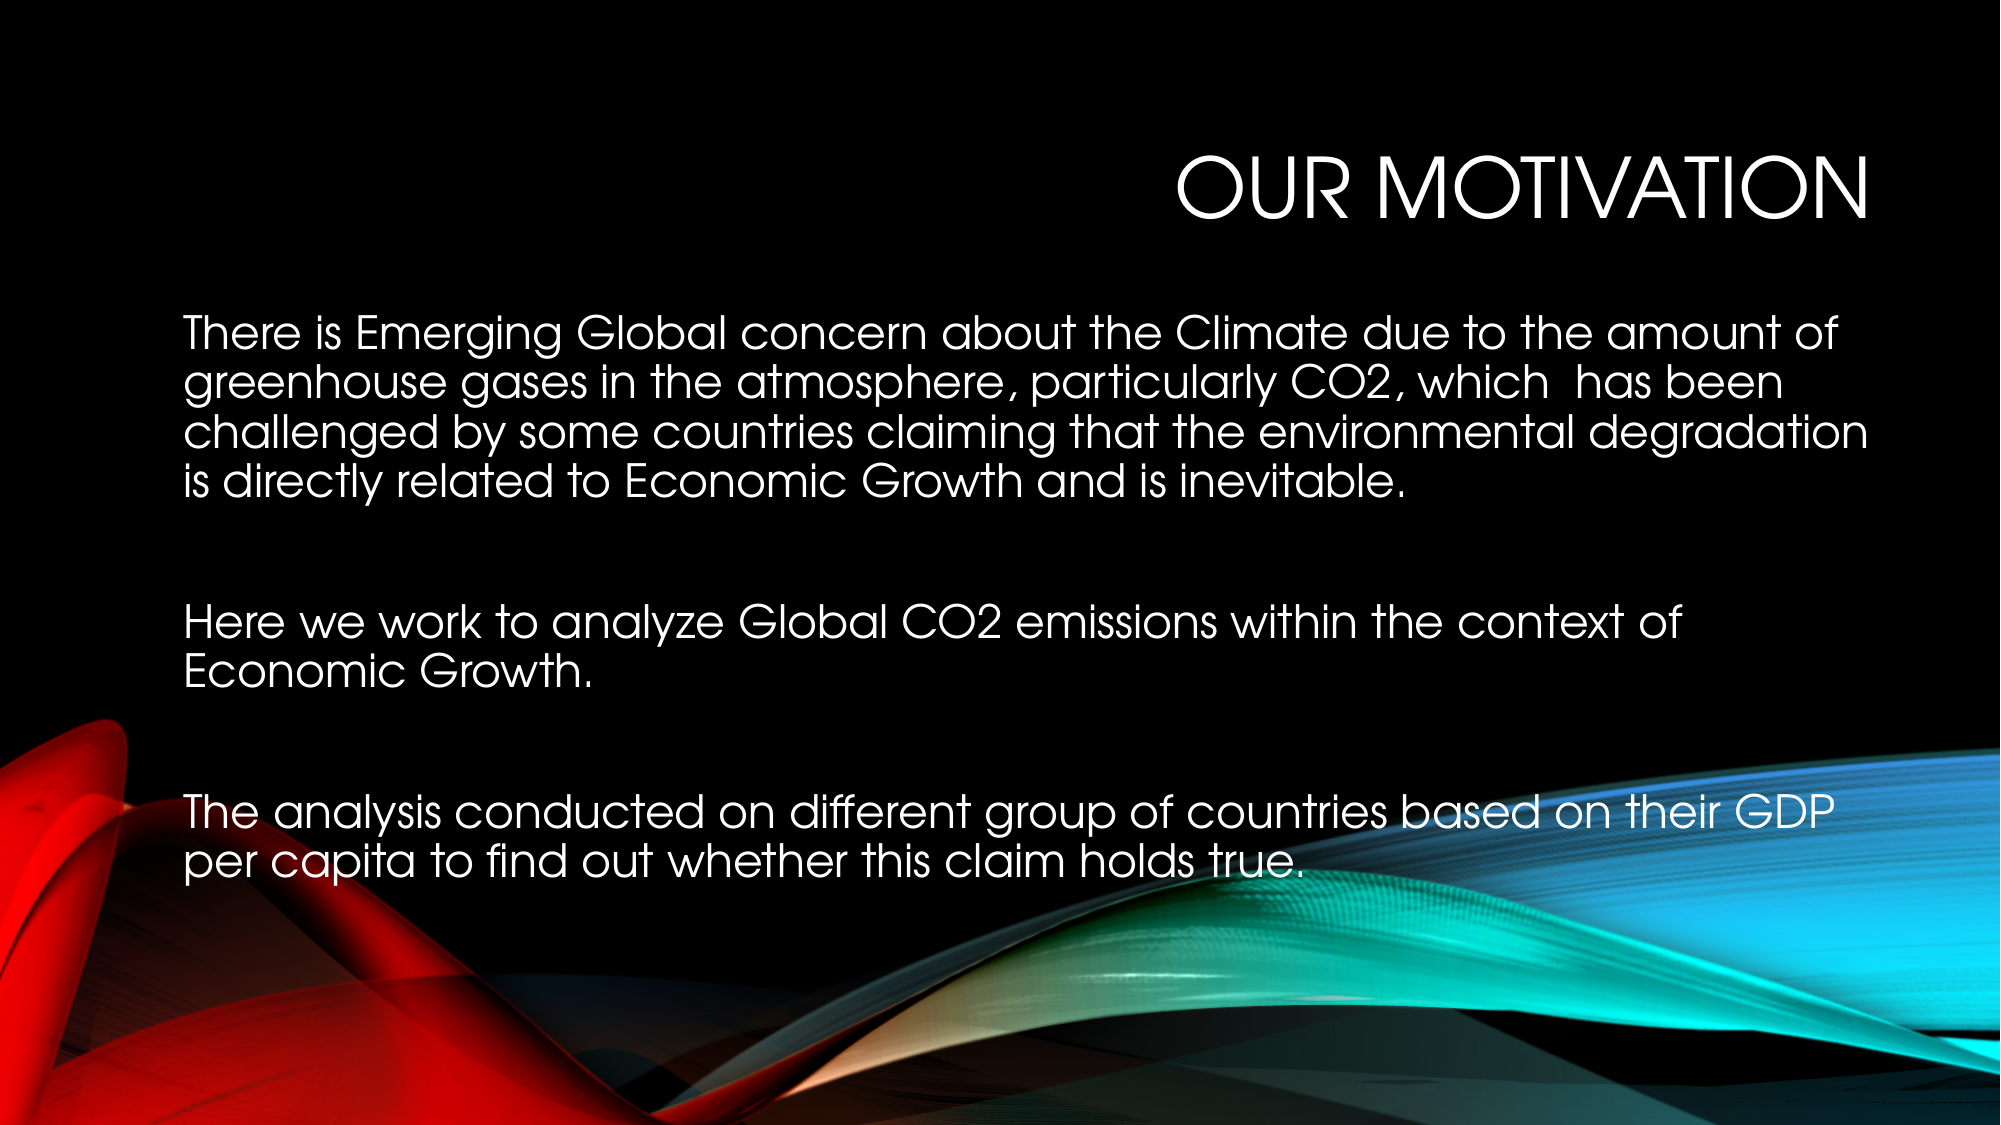

# Our Motivation
There is Emerging Global concern about the Climate due to the amount of greenhouse gases in the atmosphere, particularly CO2, which  has been challenged by some countries claiming that the environmental degradation is directly related to Economic Growth and is inevitable.

Here we work to analyze Global CO2 emissions within the context of Economic Growth.

The analysis conducted on different group of countries based on their GDP per capita to find out whether this claim holds true.